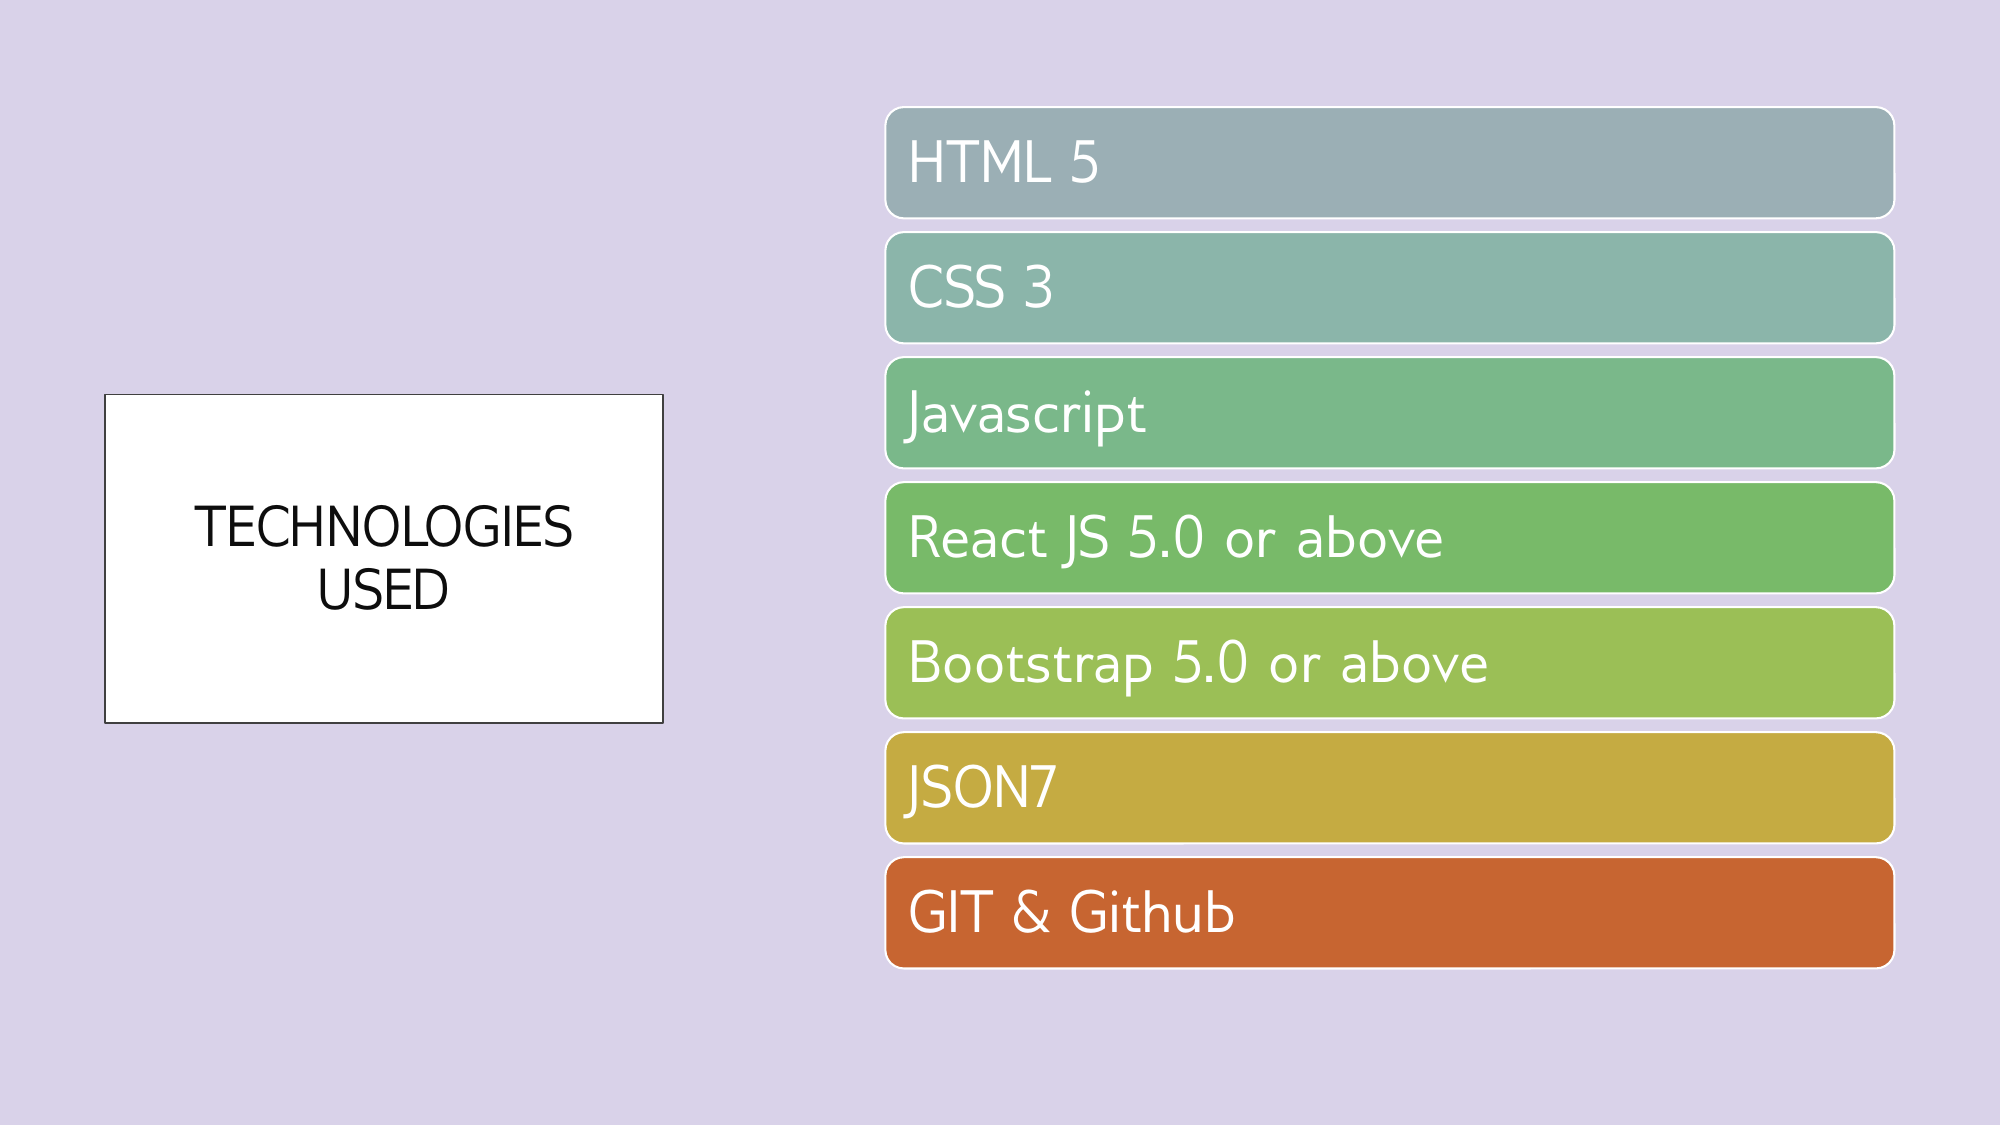

HTML 5

CSS 3

Javascript

React JS 5.0 or above

Bootstrap 5.0 or above

JSON7

GIT & Github
# TECHNOLOGIES USED